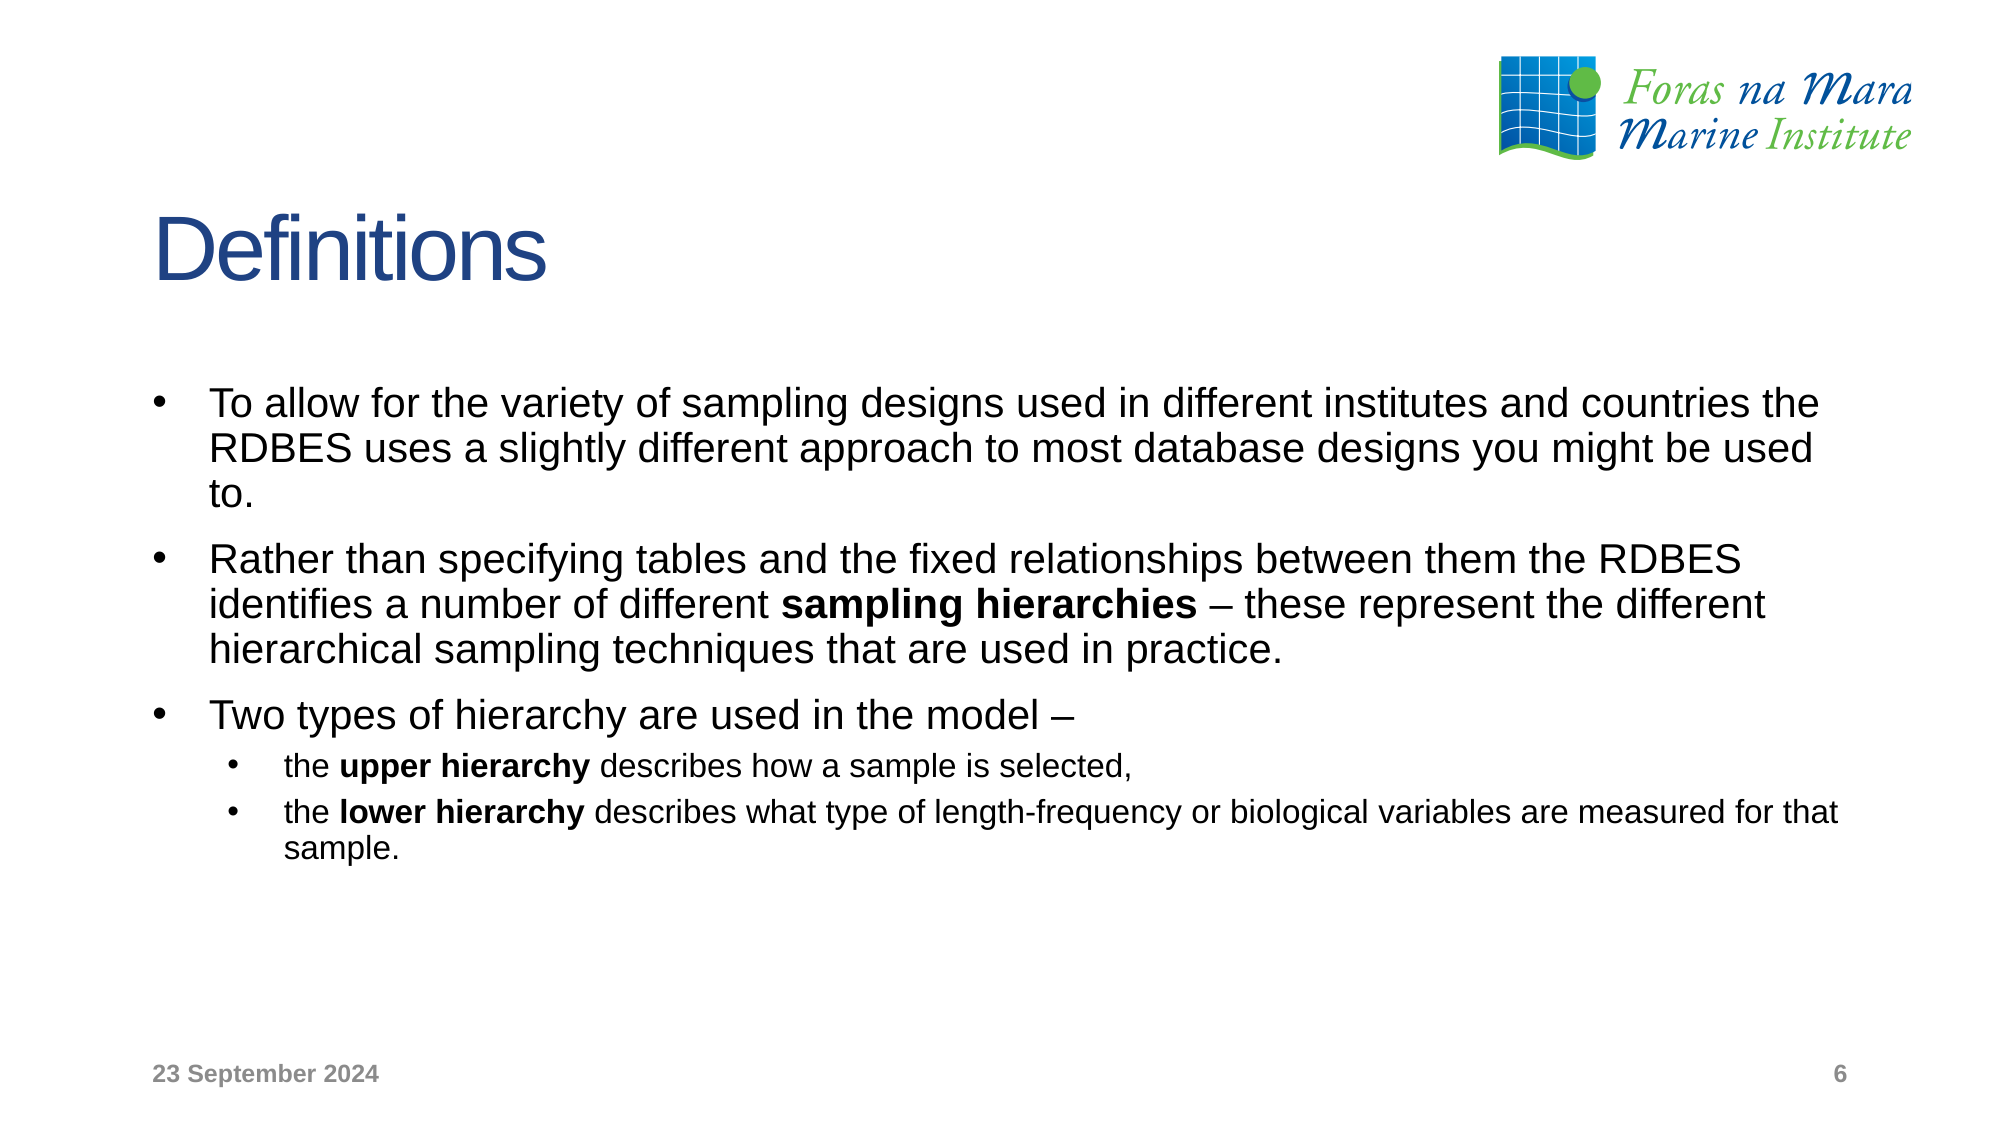

# Definitions
To allow for the variety of sampling designs used in different institutes and countries the RDBES uses a slightly different approach to most database designs you might be used to.
Rather than specifying tables and the fixed relationships between them the RDBES identifies a number of different sampling hierarchies – these represent the different hierarchical sampling techniques that are used in practice.
Two types of hierarchy are used in the model –
the upper hierarchy describes how a sample is selected,
the lower hierarchy describes what type of length-frequency or biological variables are measured for that sample.
23 September 2024
6